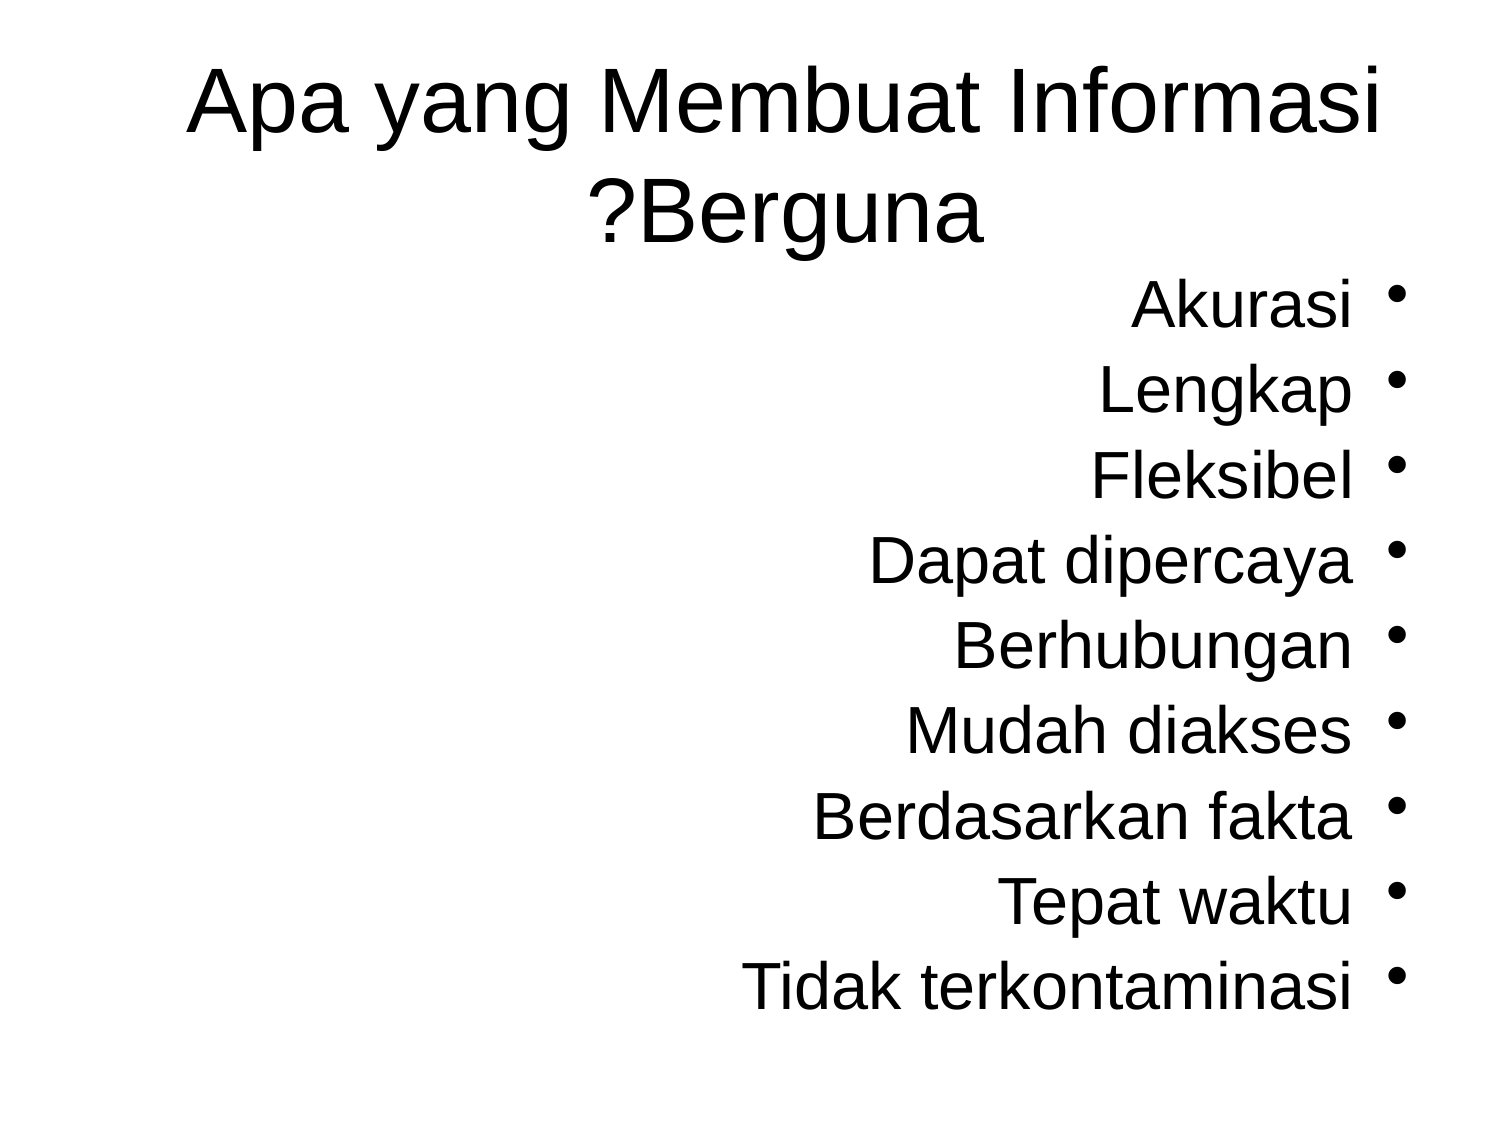

# Apa yang Membuat Informasi Berguna?
Akurasi
Lengkap
Fleksibel
Dapat dipercaya
Berhubungan
Mudah diakses
Berdasarkan fakta
Tepat waktu
Tidak terkontaminasi

15